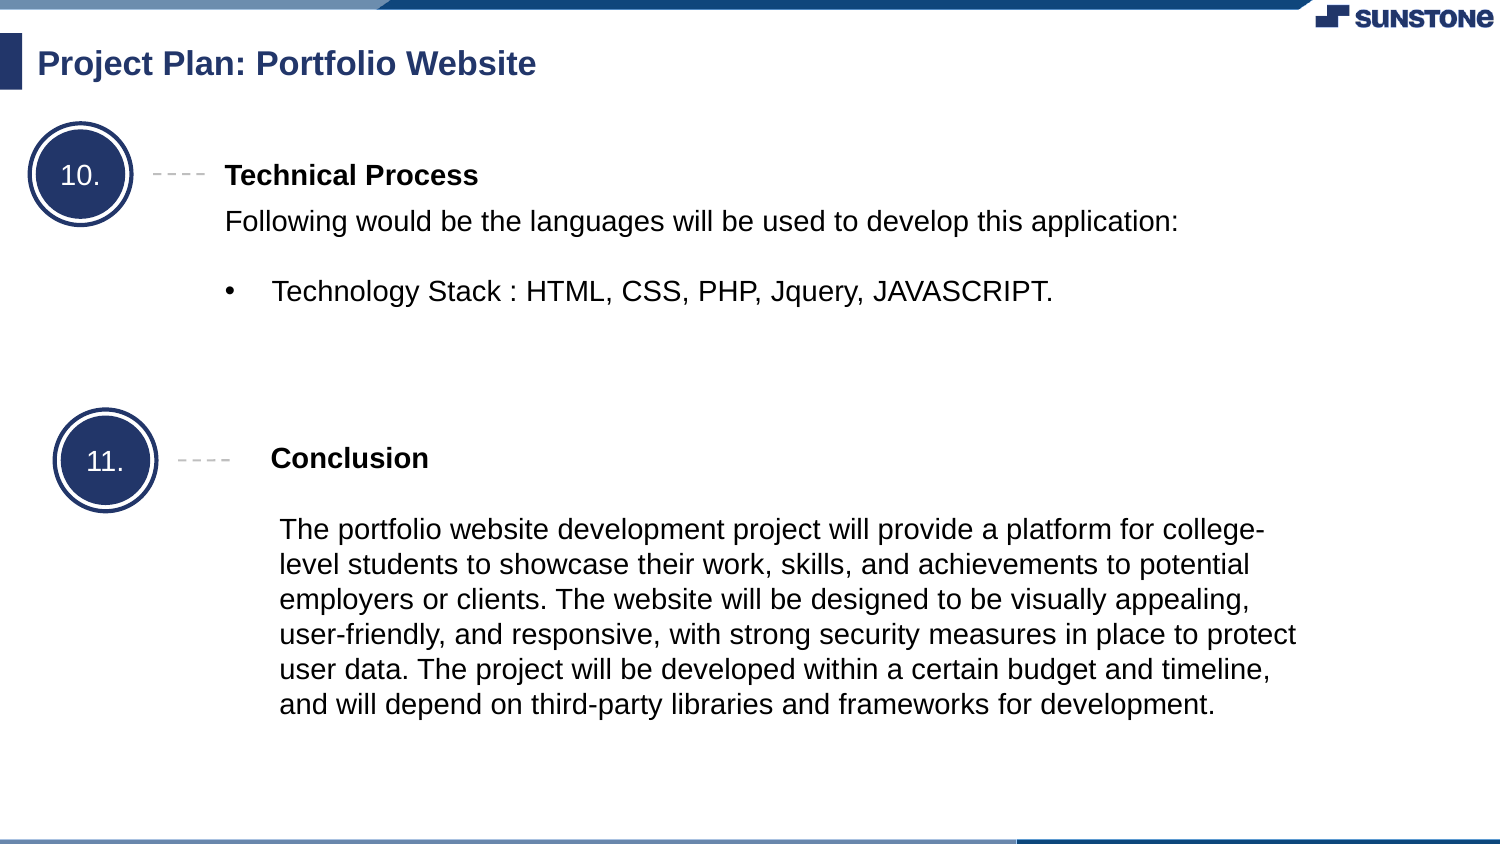

# Project Plan: Portfolio Website

10.
Technical Process
Following would be the languages will be used to develop this application:

Technology Stack : HTML, CSS, PHP, Jquery, JAVASCRIPT.

11.
Conclusion
The portfolio website development project will provide a platform for college-level students to showcase their work, skills, and achievements to potential employers or clients. The website will be designed to be visually appealing, user-friendly, and responsive, with strong security measures in place to protect user data. The project will be developed within a certain budget and timeline, and will depend on third-party libraries and frameworks for development.